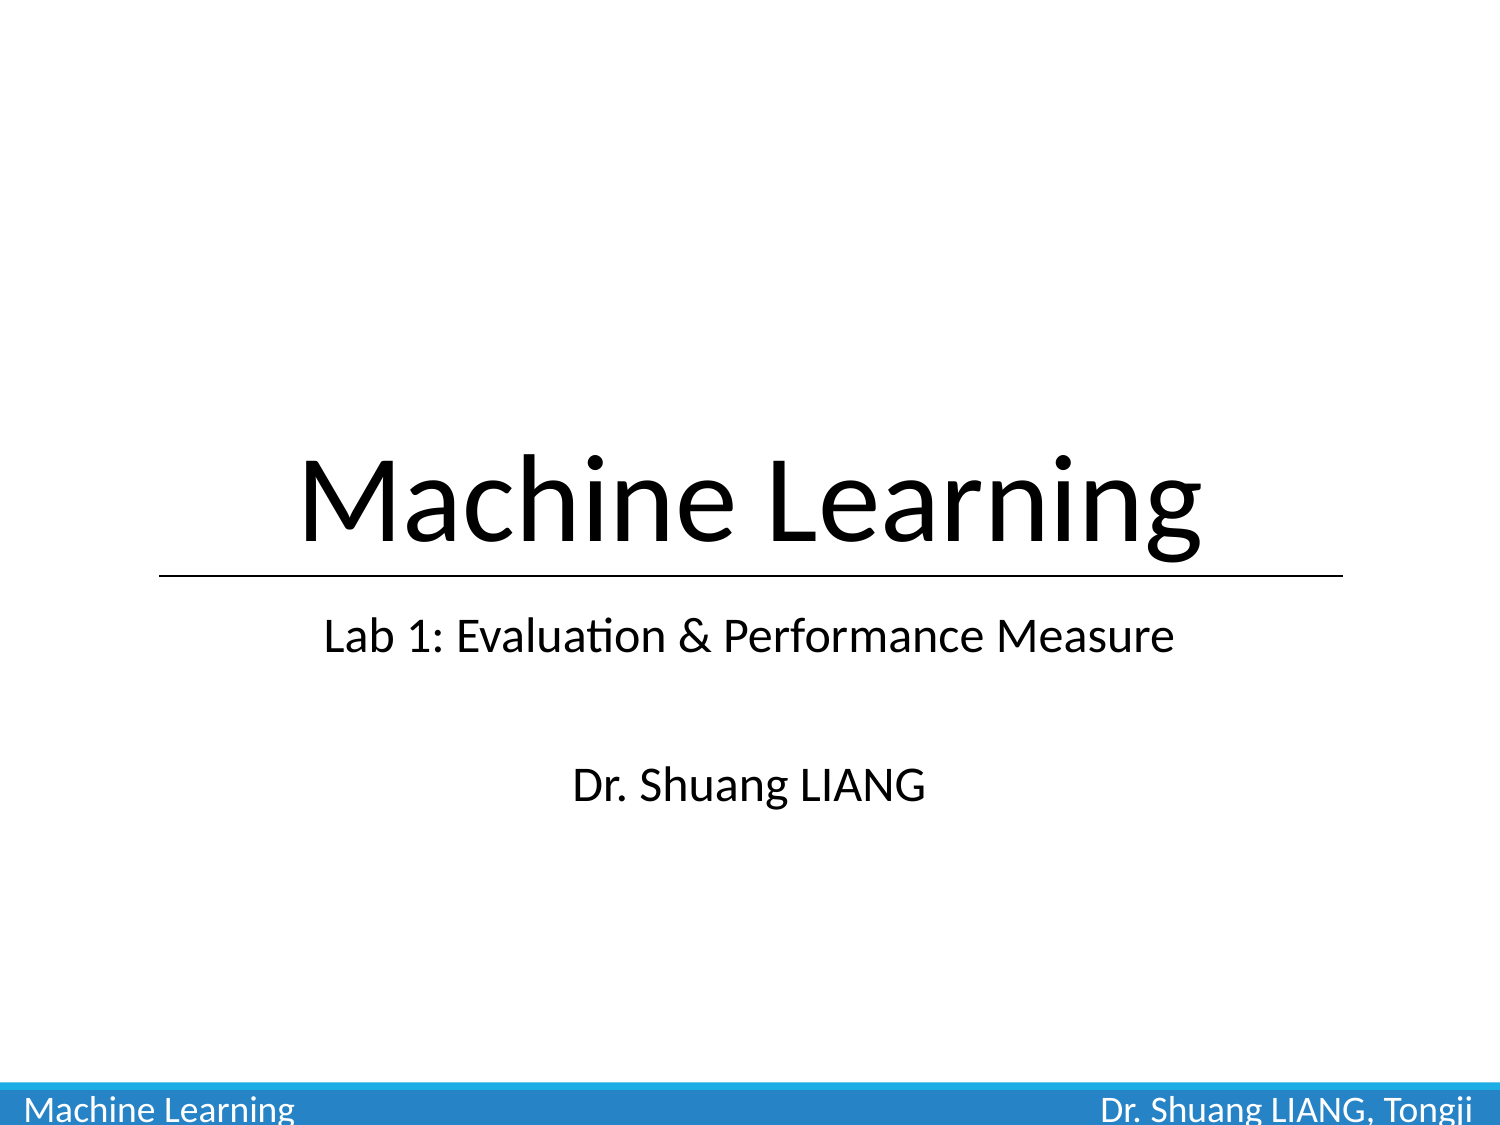

# Machine Learning
Lab 1: Evaluation & Performance Measure

Dr. Shuang LIANG